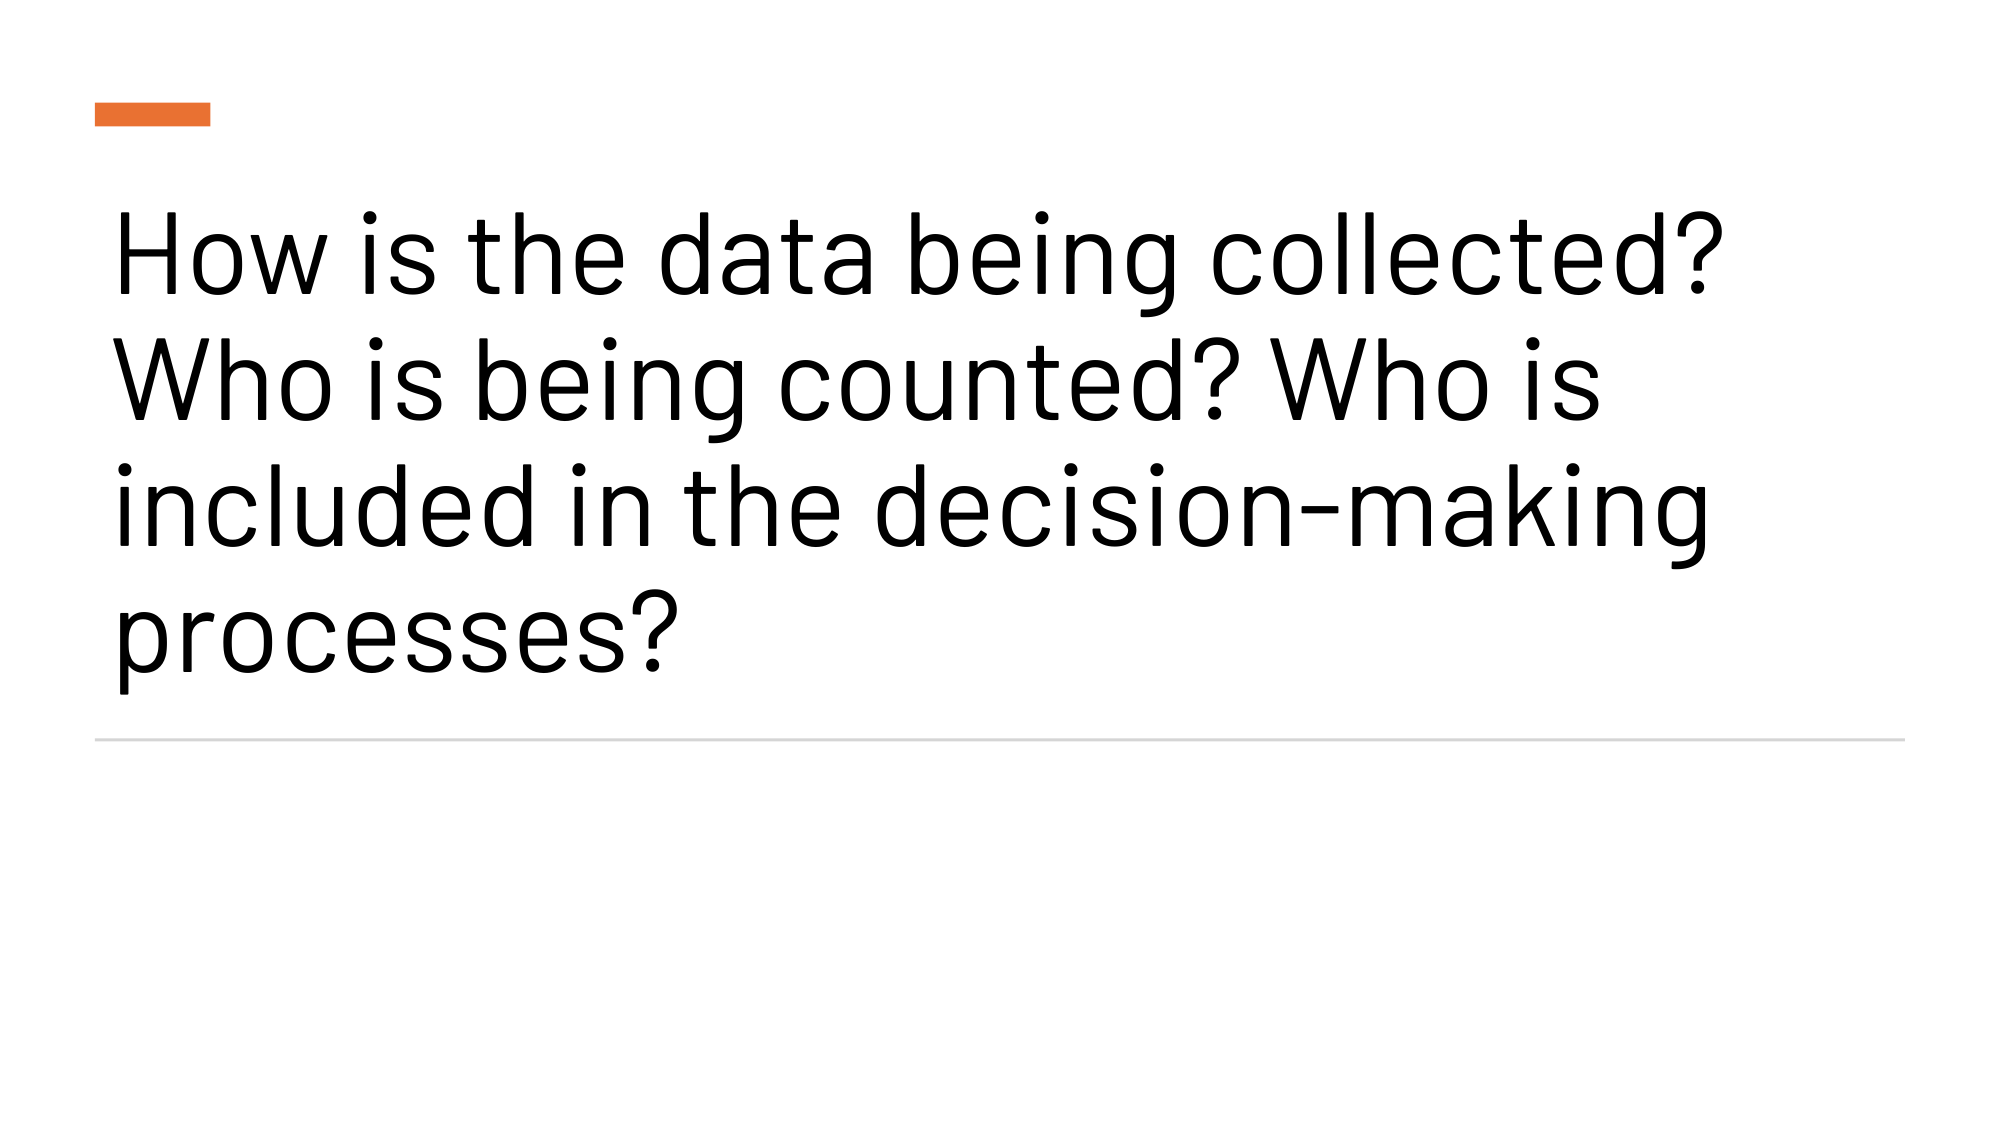

# How is the data being collected? Who is being counted? Who is included in the decision-making processes?